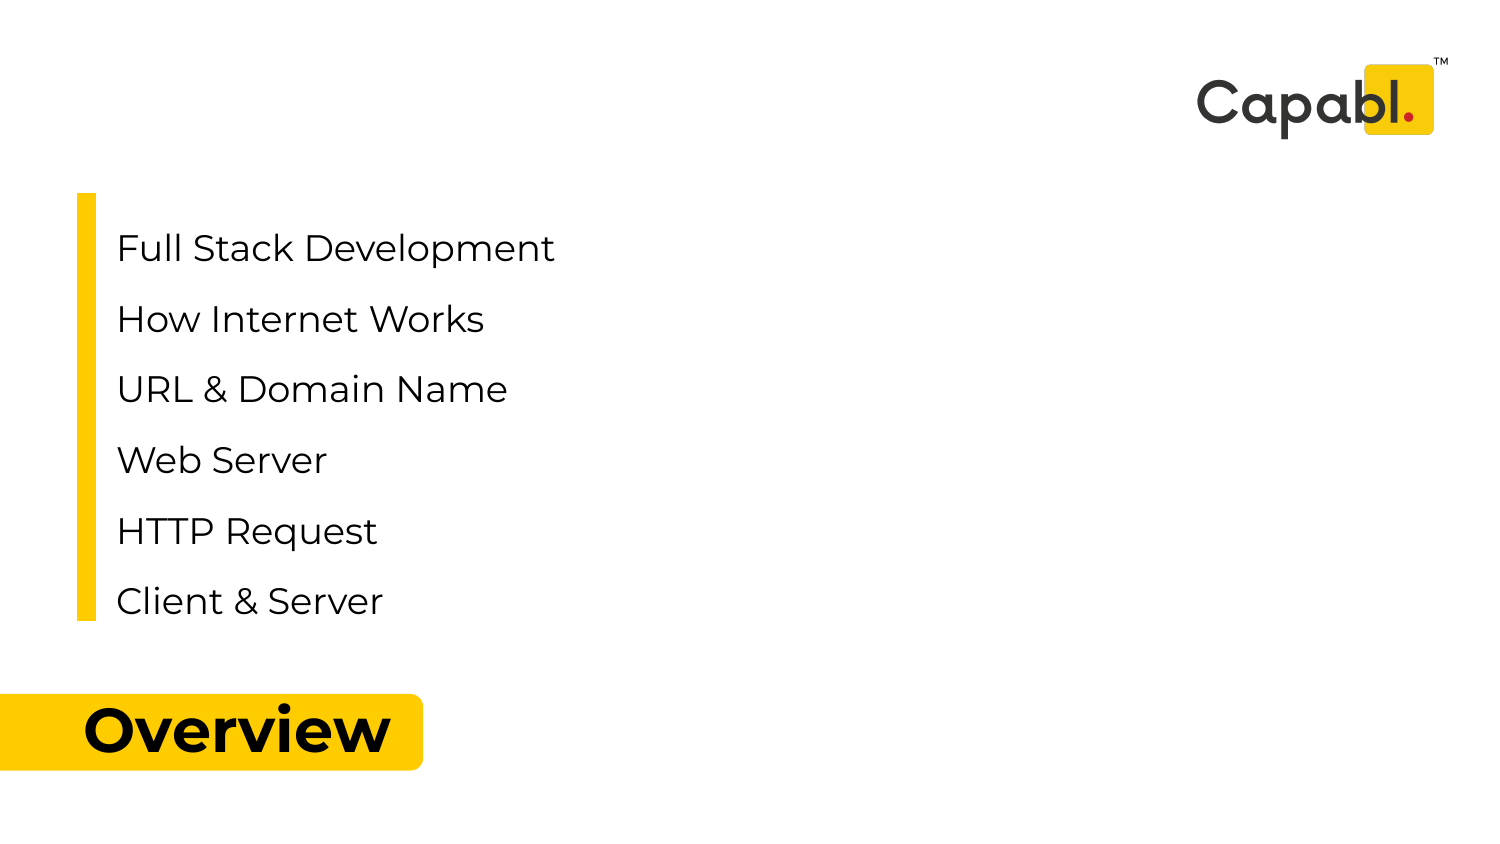

Full Stack Development
How Internet Works
URL & Domain Name
Web Server
HTTP Request
Client & Server

# Overview